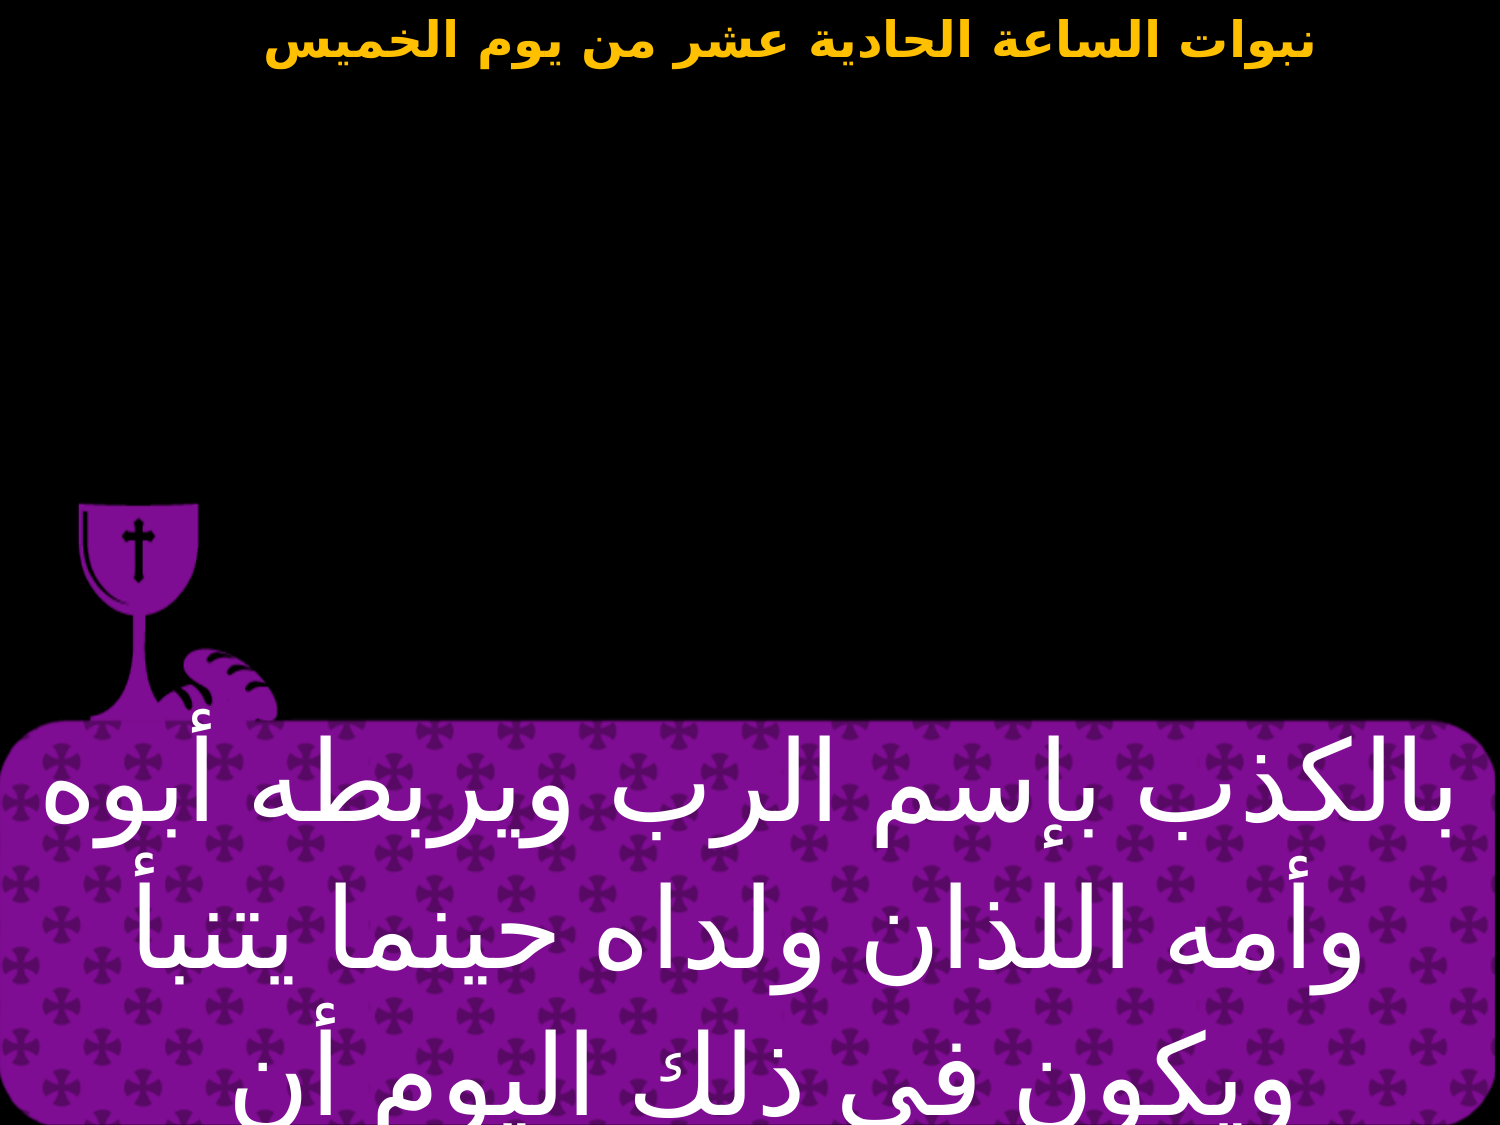

| بالكذب بإسم الرب ويربطه أبوه وأمه اللذان ولداه حينما يتنبأ ويكون فى ذلك اليوم أن |
| --- |